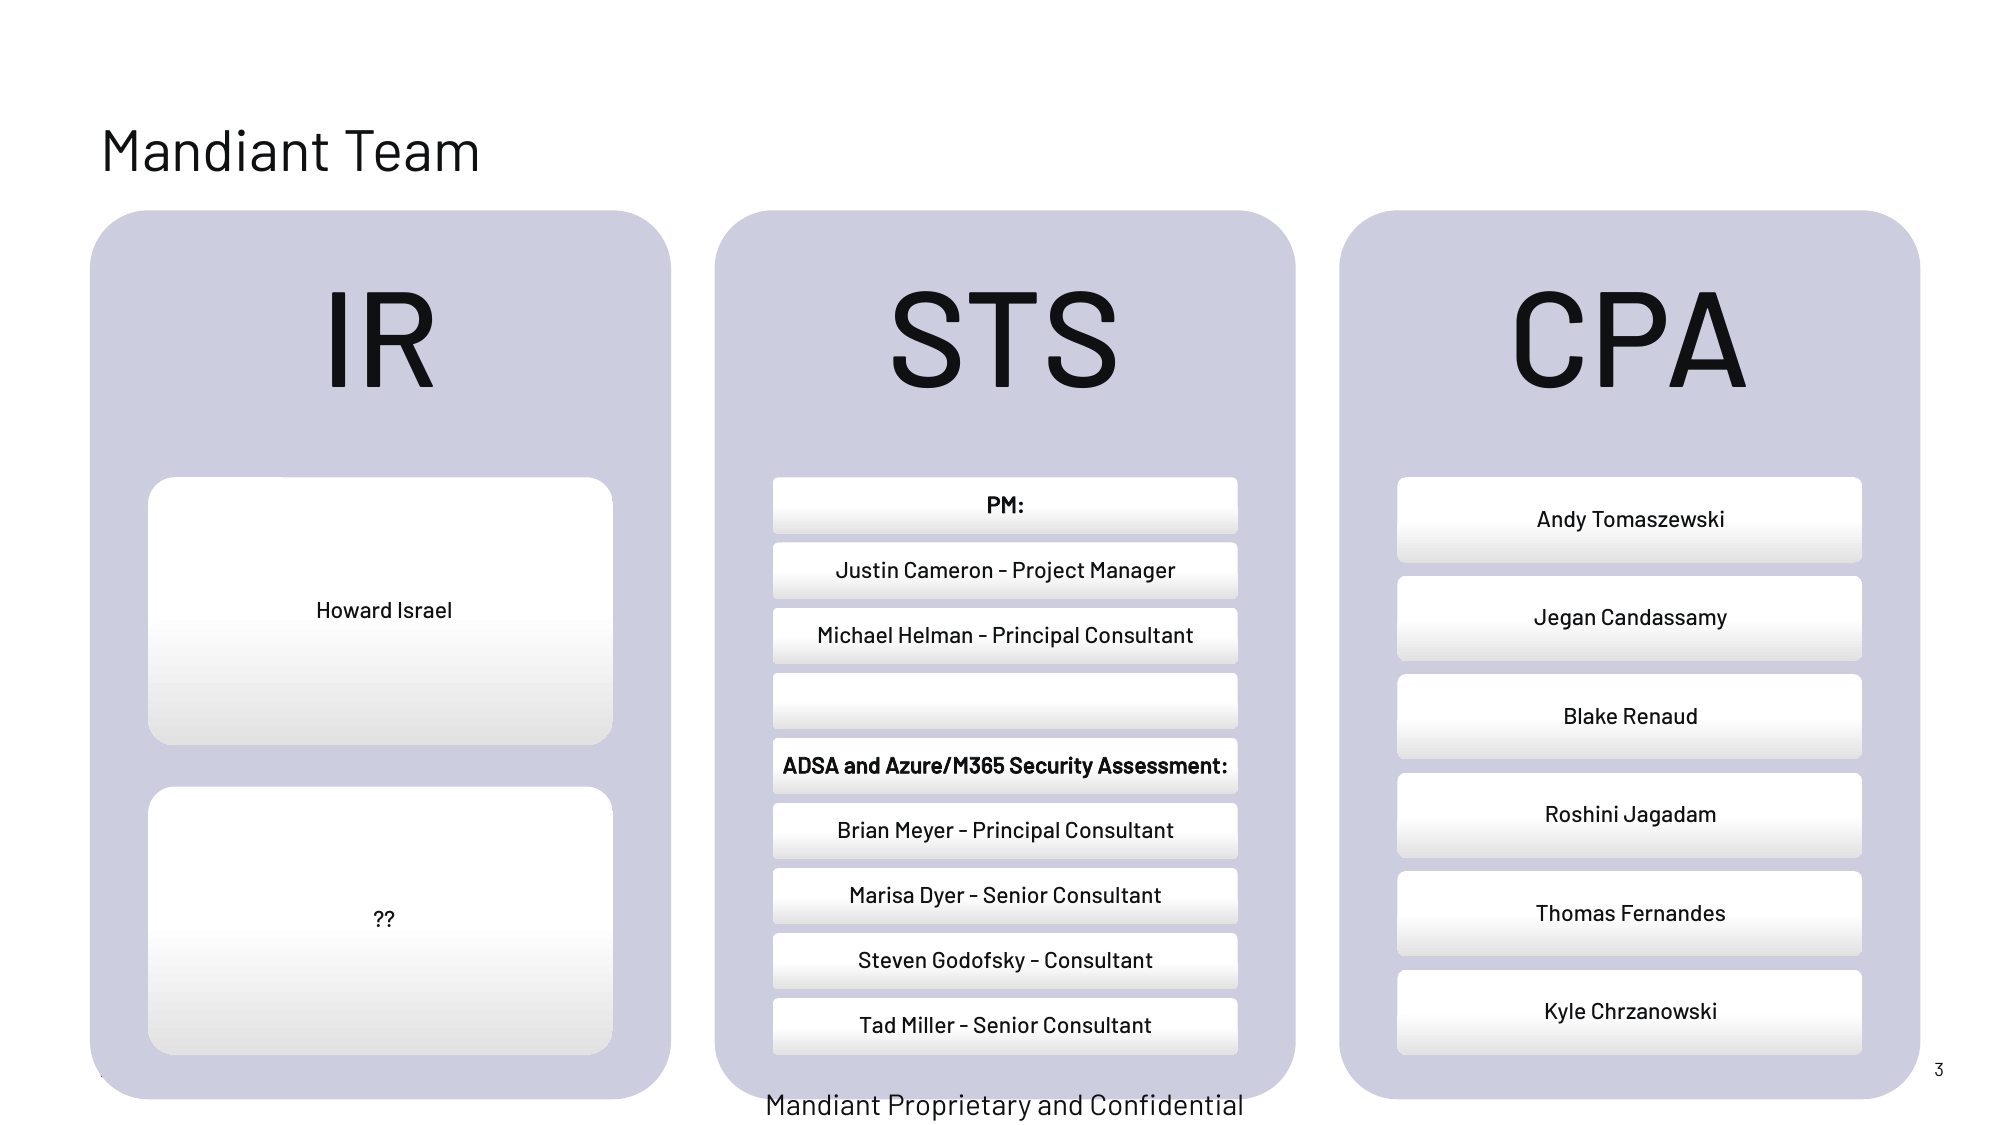

# Mandiant Team
IR
Howard Israel
??
STS
PM:
Justin Cameron - Project Manager
Michael Helman - Principal Consultant

ADSA and Azure/M365 Security Assessment:
Brian Meyer - Principal Consultant
Marisa Dyer - Senior Consultant
Steven Godofsky - Consultant
Tad Miller - Senior Consultant
CPA
Andy Tomaszewski
Jegan Candassamy
Blake Renaud
Roshini Jagadam
Thomas Fernandes
Kyle Chrzanowski
3
Mandiant Proprietary and Confidential